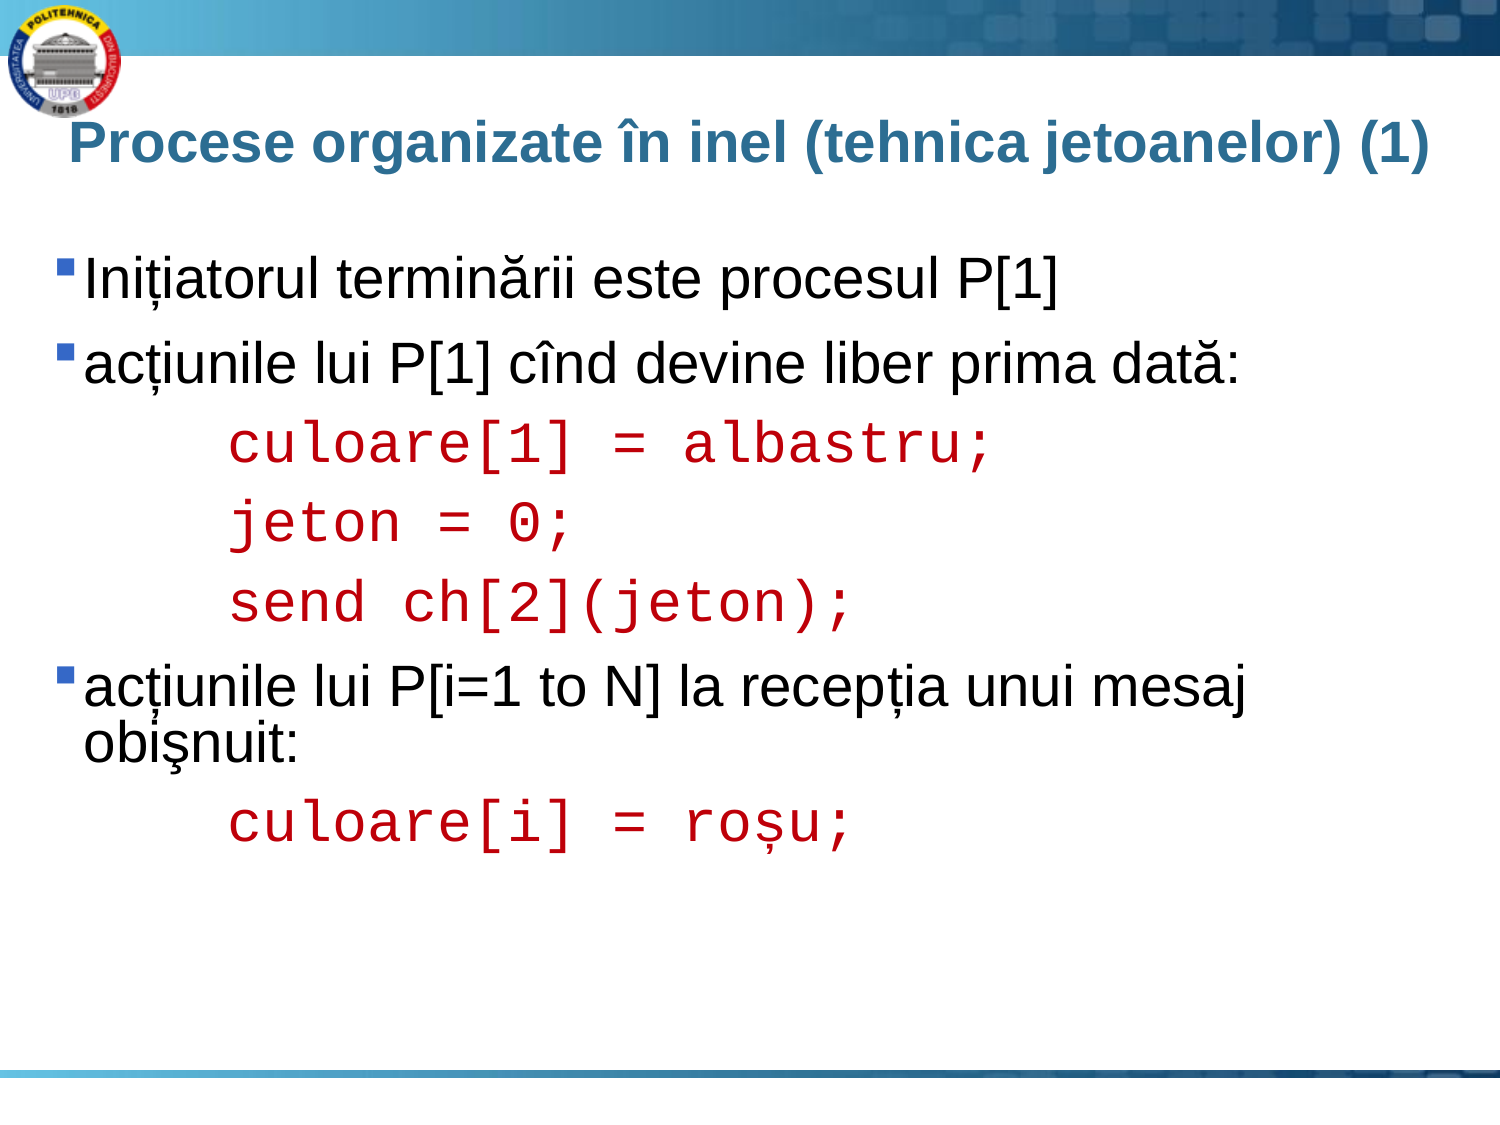

# Procese organizate în inel (tehnica jetoanelor) (1)
Inițiatorul terminării este procesul P[1]
acțiunile lui P[1] cînd devine liber prima dată:
     culoare[1] = albastru;
     jeton = 0;
     send ch[2](jeton);
acțiunile lui P[i=1 to N] la recepția unui mesaj obişnuit:
     culoare[i] = roșu;